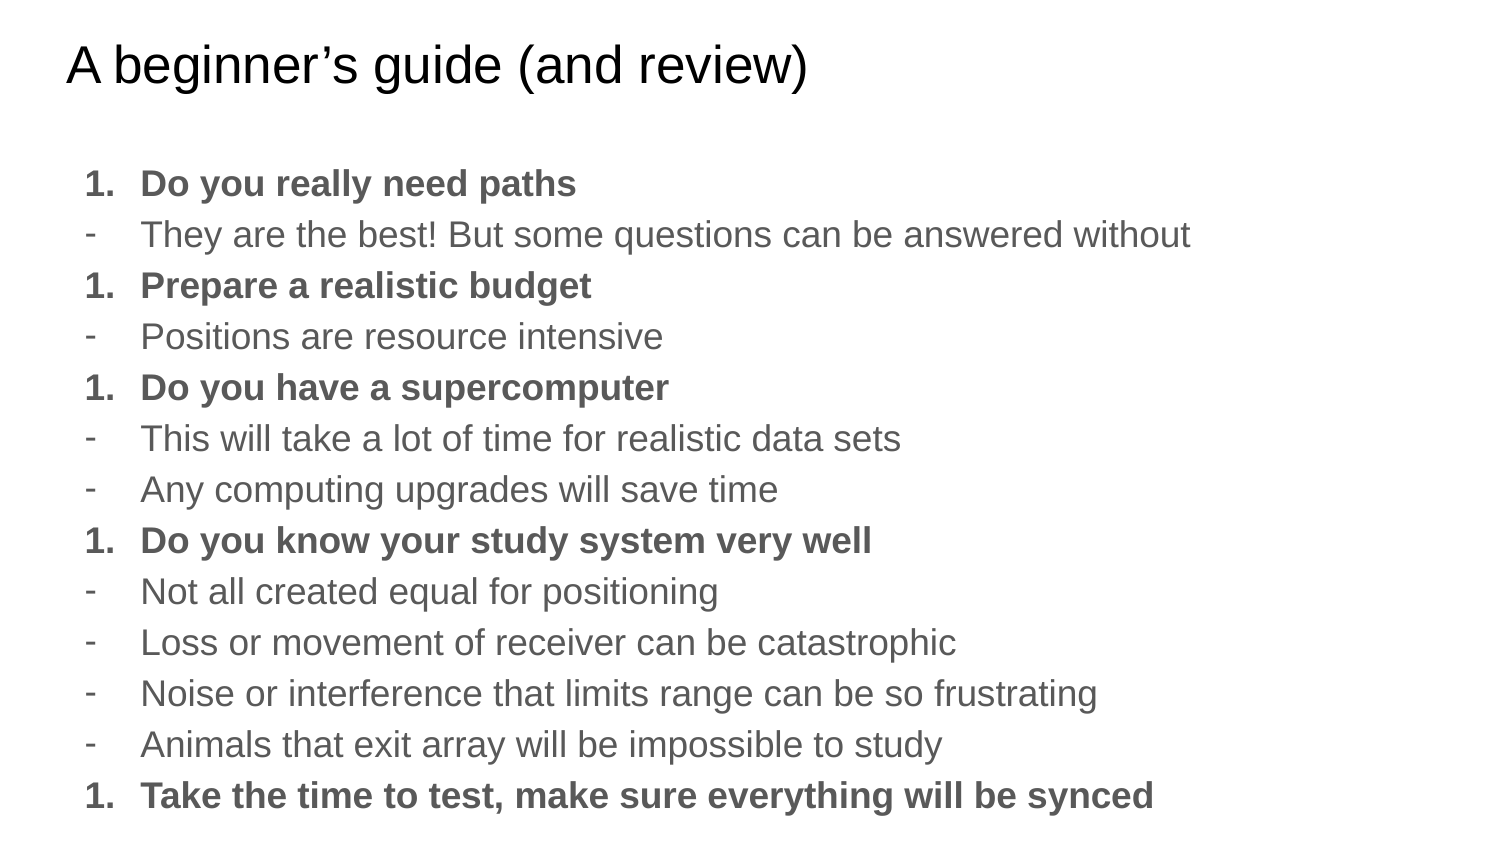

# A beginner’s guide (and review)
Do you really need paths
They are the best! But some questions can be answered without
Prepare a realistic budget
Positions are resource intensive
Do you have a supercomputer
This will take a lot of time for realistic data sets
Any computing upgrades will save time
Do you know your study system very well
Not all created equal for positioning
Loss or movement of receiver can be catastrophic
Noise or interference that limits range can be so frustrating
Animals that exit array will be impossible to study
Take the time to test, make sure everything will be synced